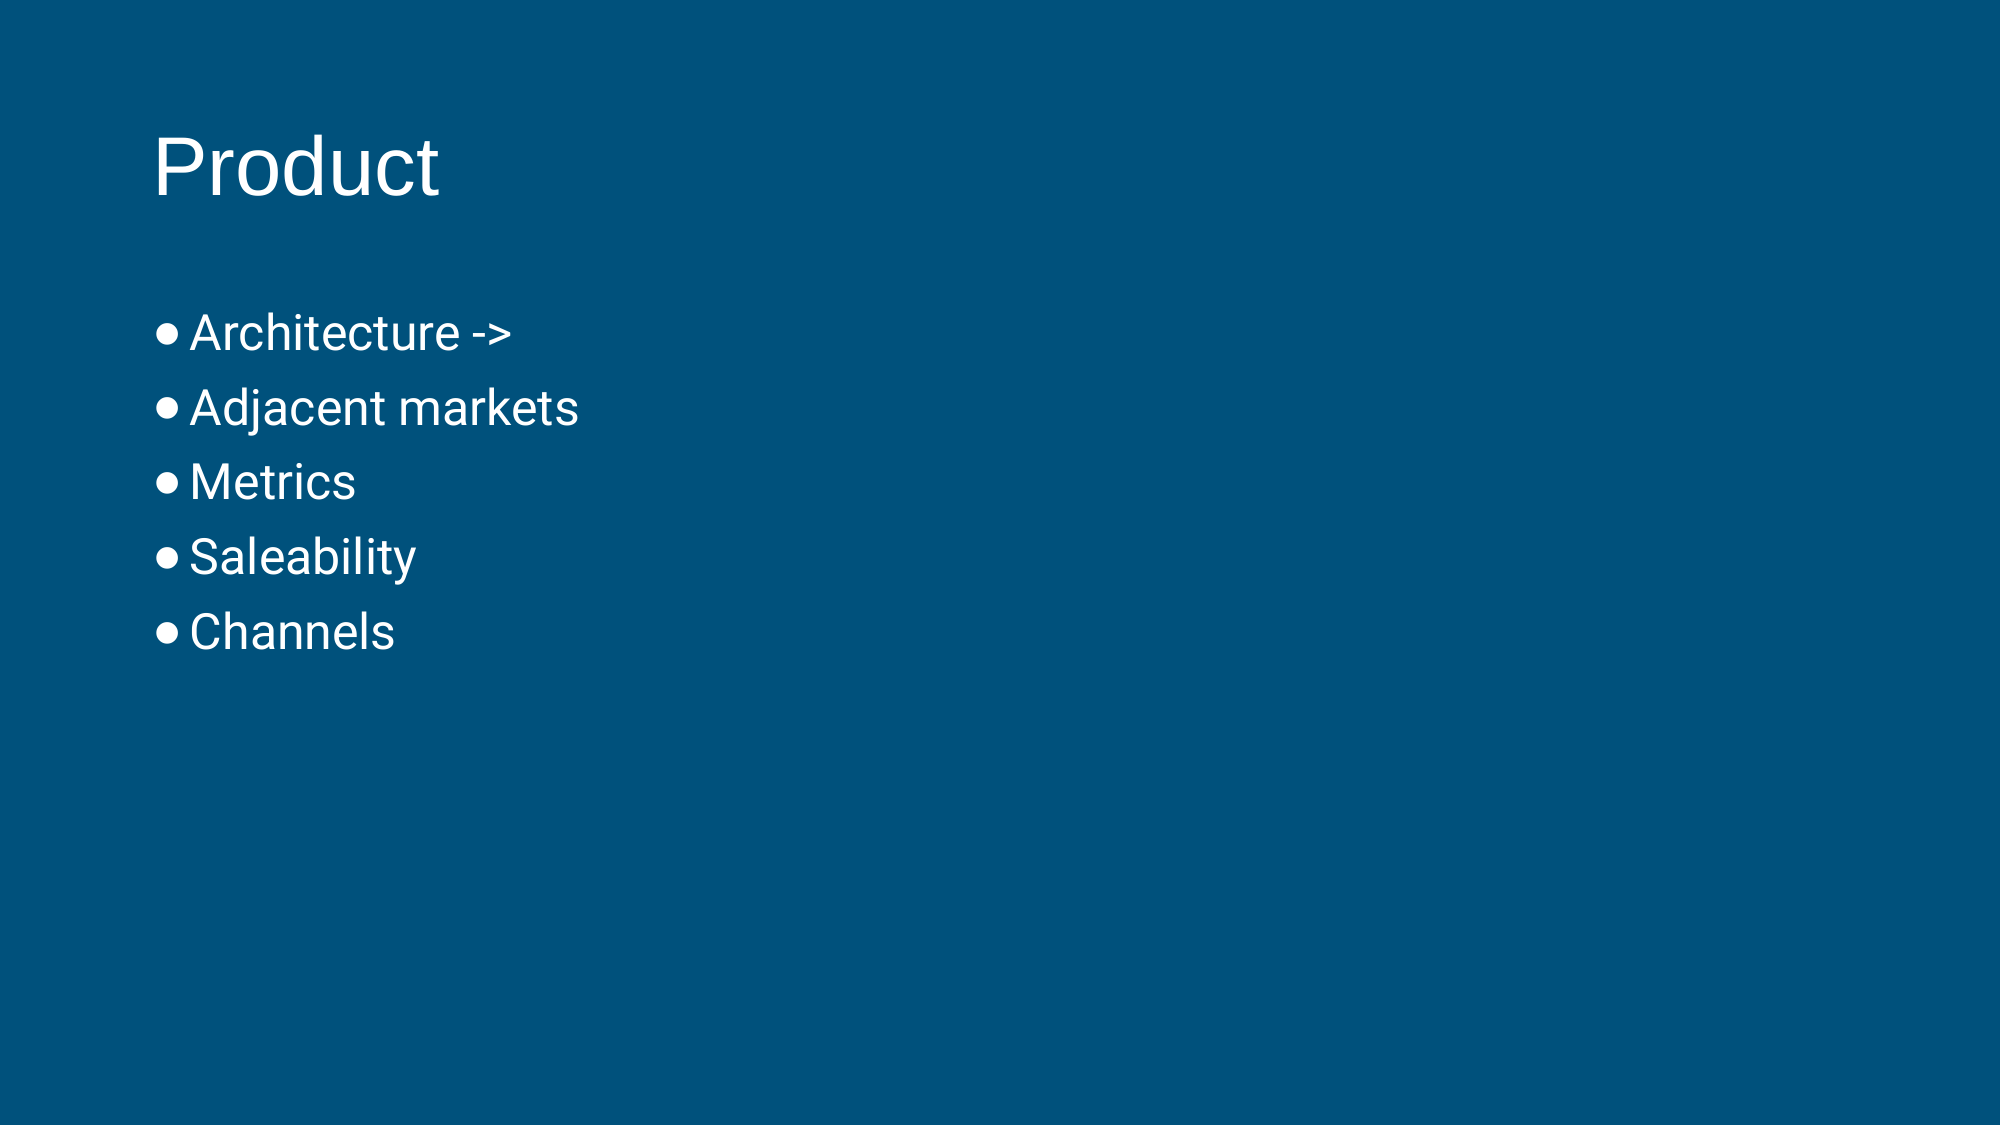

# Product
Architecture ->
Adjacent markets
Metrics
Saleability
Channels